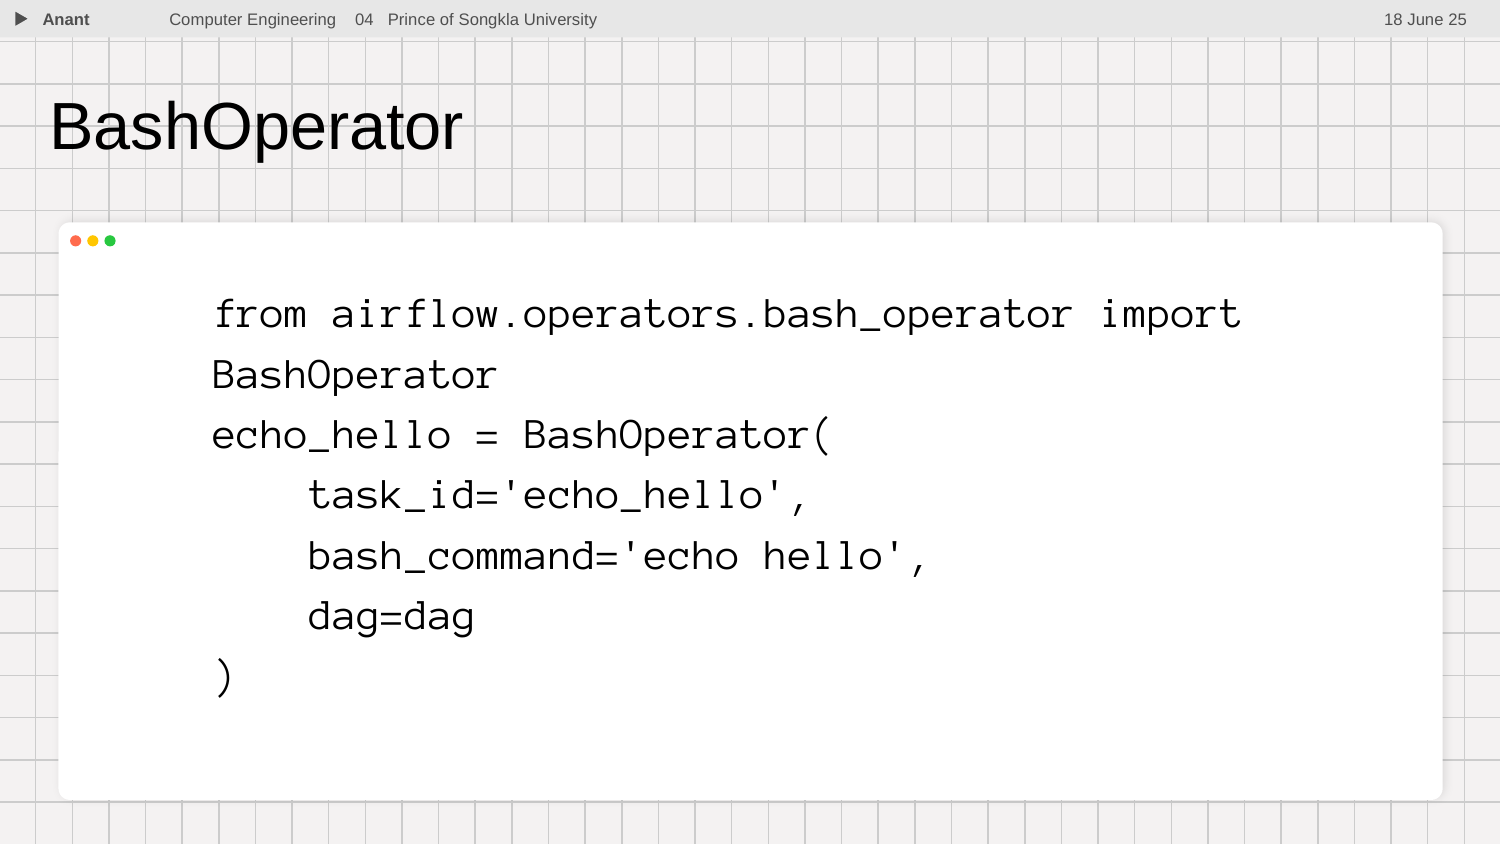

Anant
Computer Engineering    04   Prince of Songkla University

18 June 25

# BashOperator

from airflow.operators.bash_operator import BashOperator
echo_hello = BashOperator(
    task_id='echo_hello',
    bash_command='echo hello',
    dag=dag
)